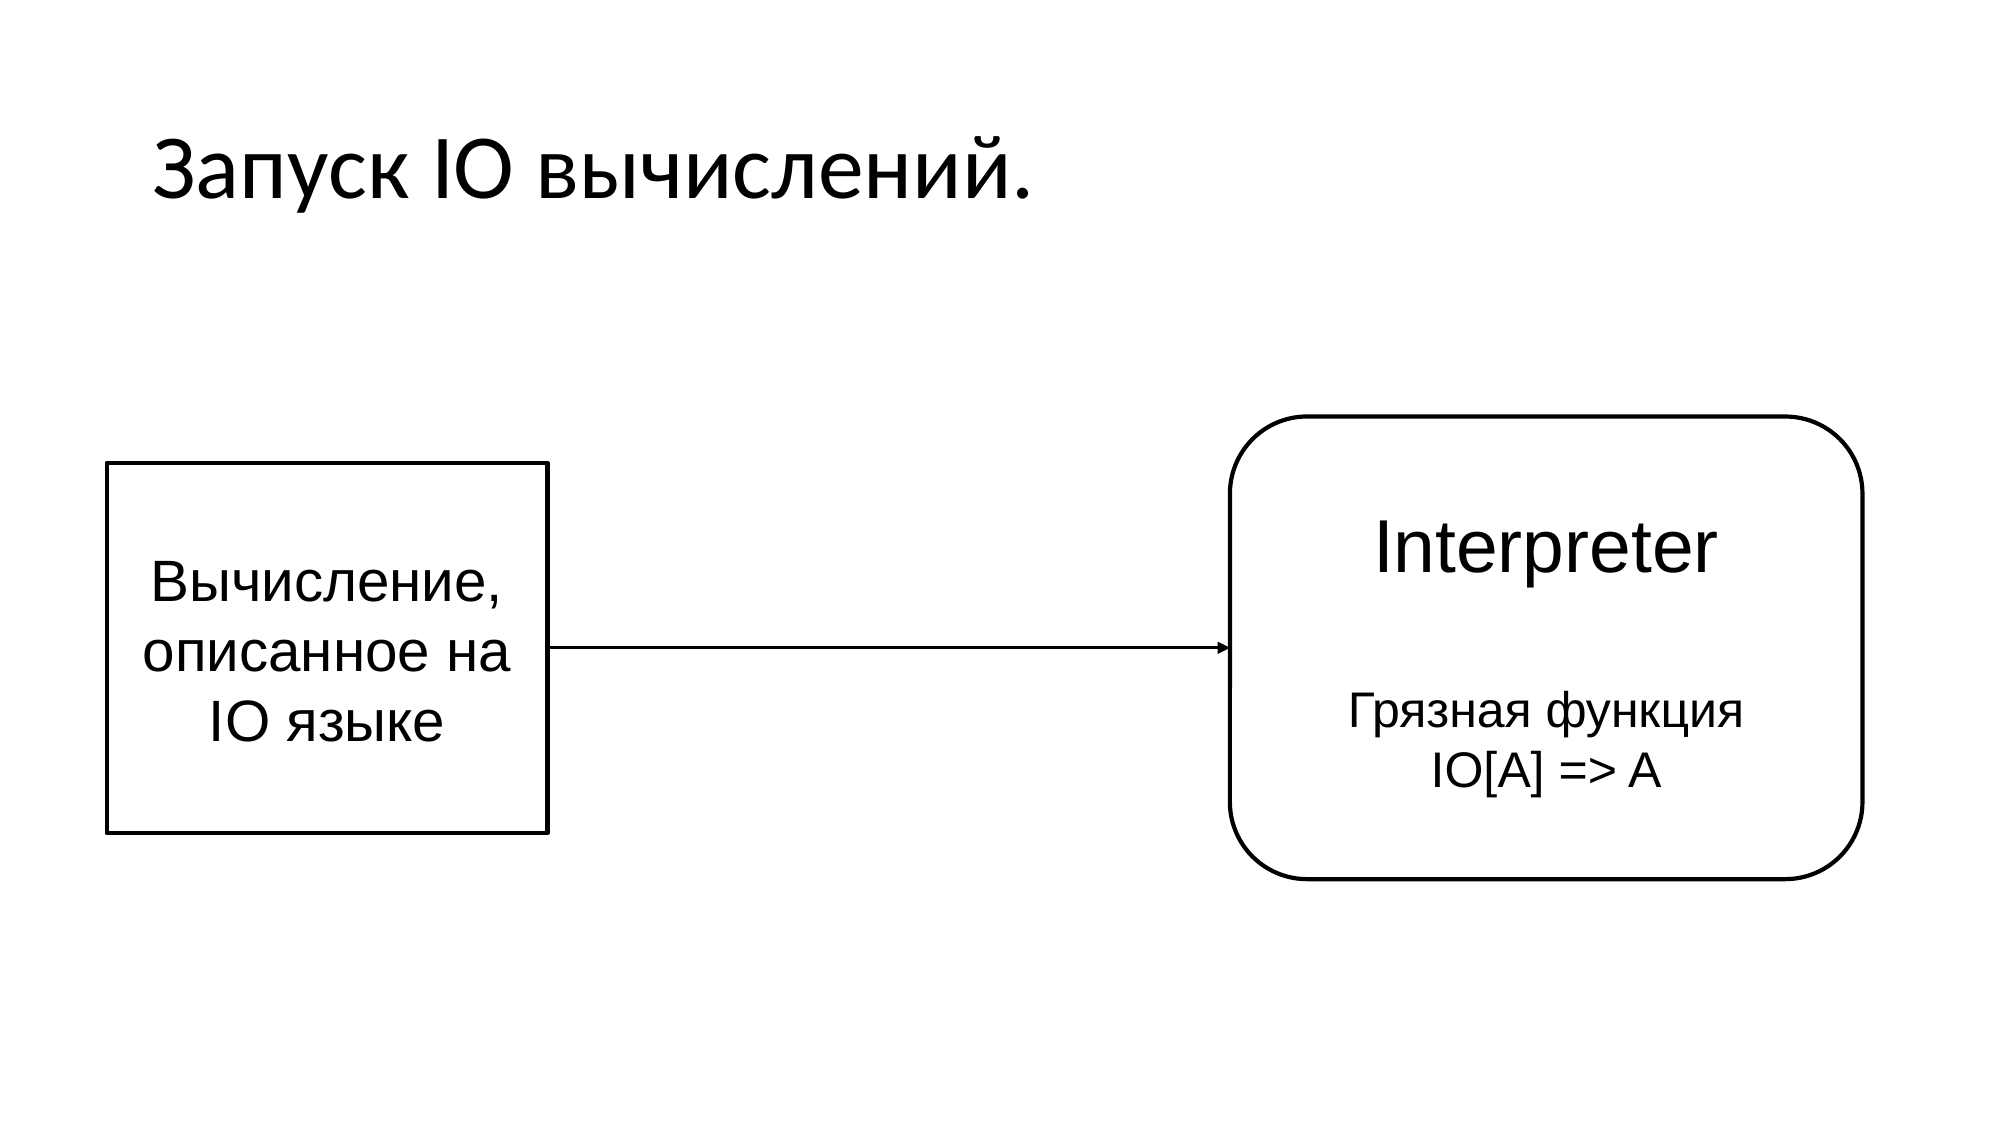

# Запуск IO вычислений.
Interpreter

Грязная функция
IO[A] => A
Вычисление, описанное на IO языке